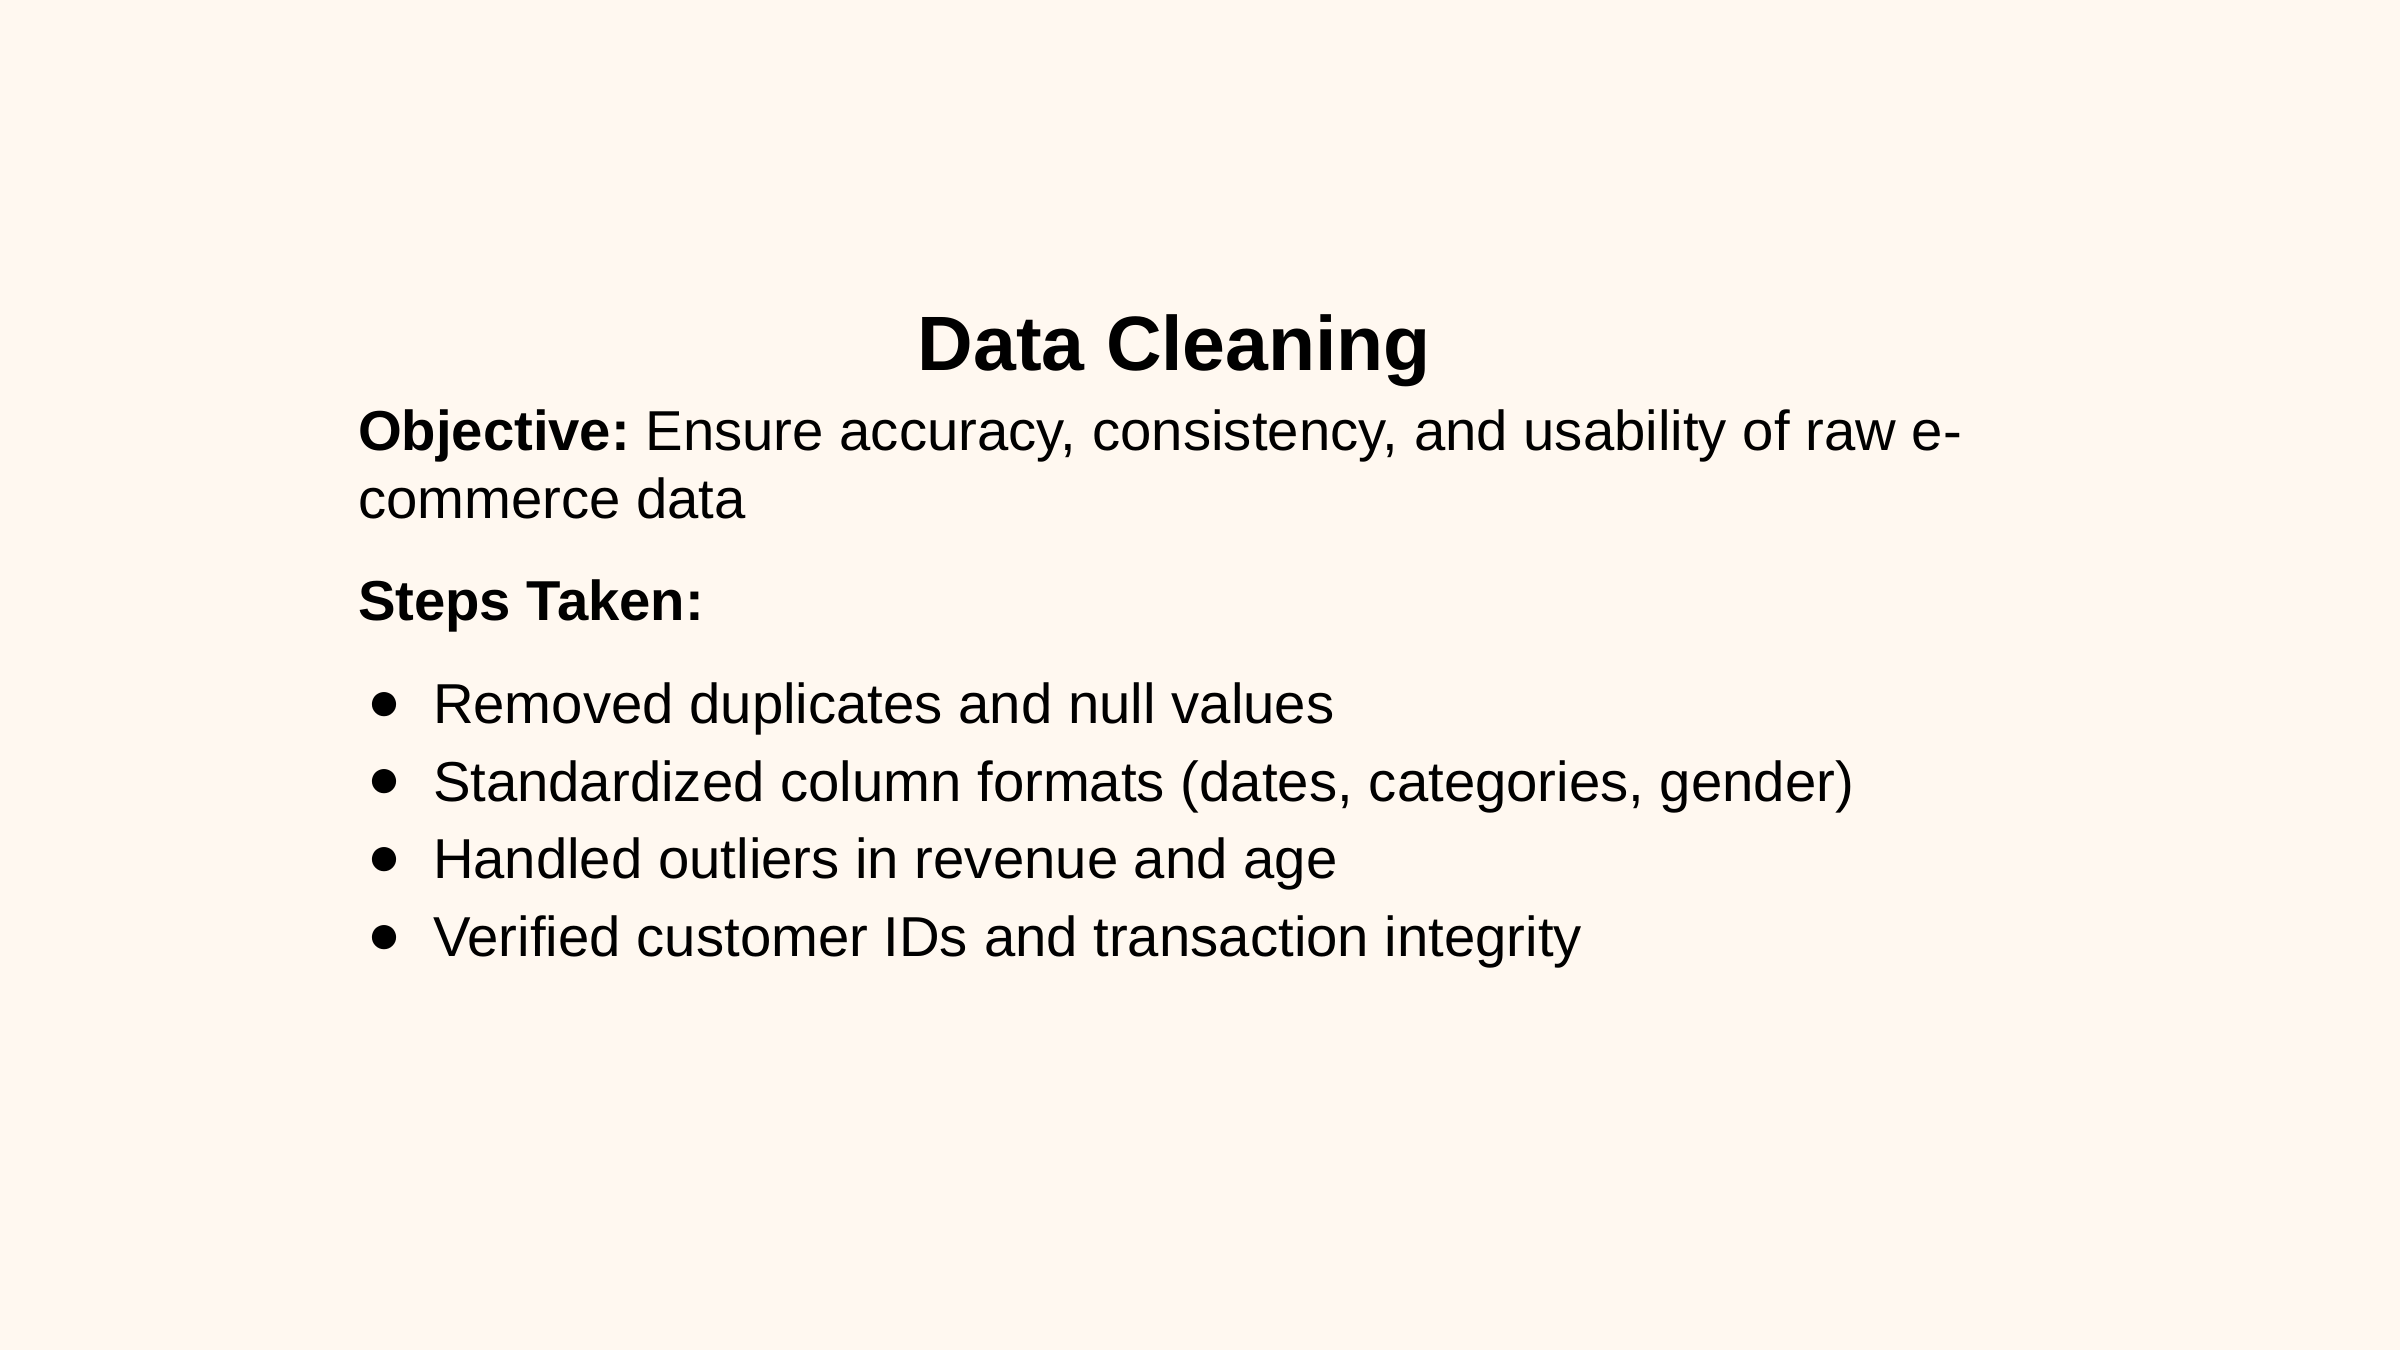

Data Cleaning
Objective: Ensure accuracy, consistency, and usability of raw e-commerce data
Steps Taken:
Removed duplicates and null values
Standardized column formats (dates, categories, gender)
Handled outliers in revenue and age
Verified customer IDs and transaction integrity